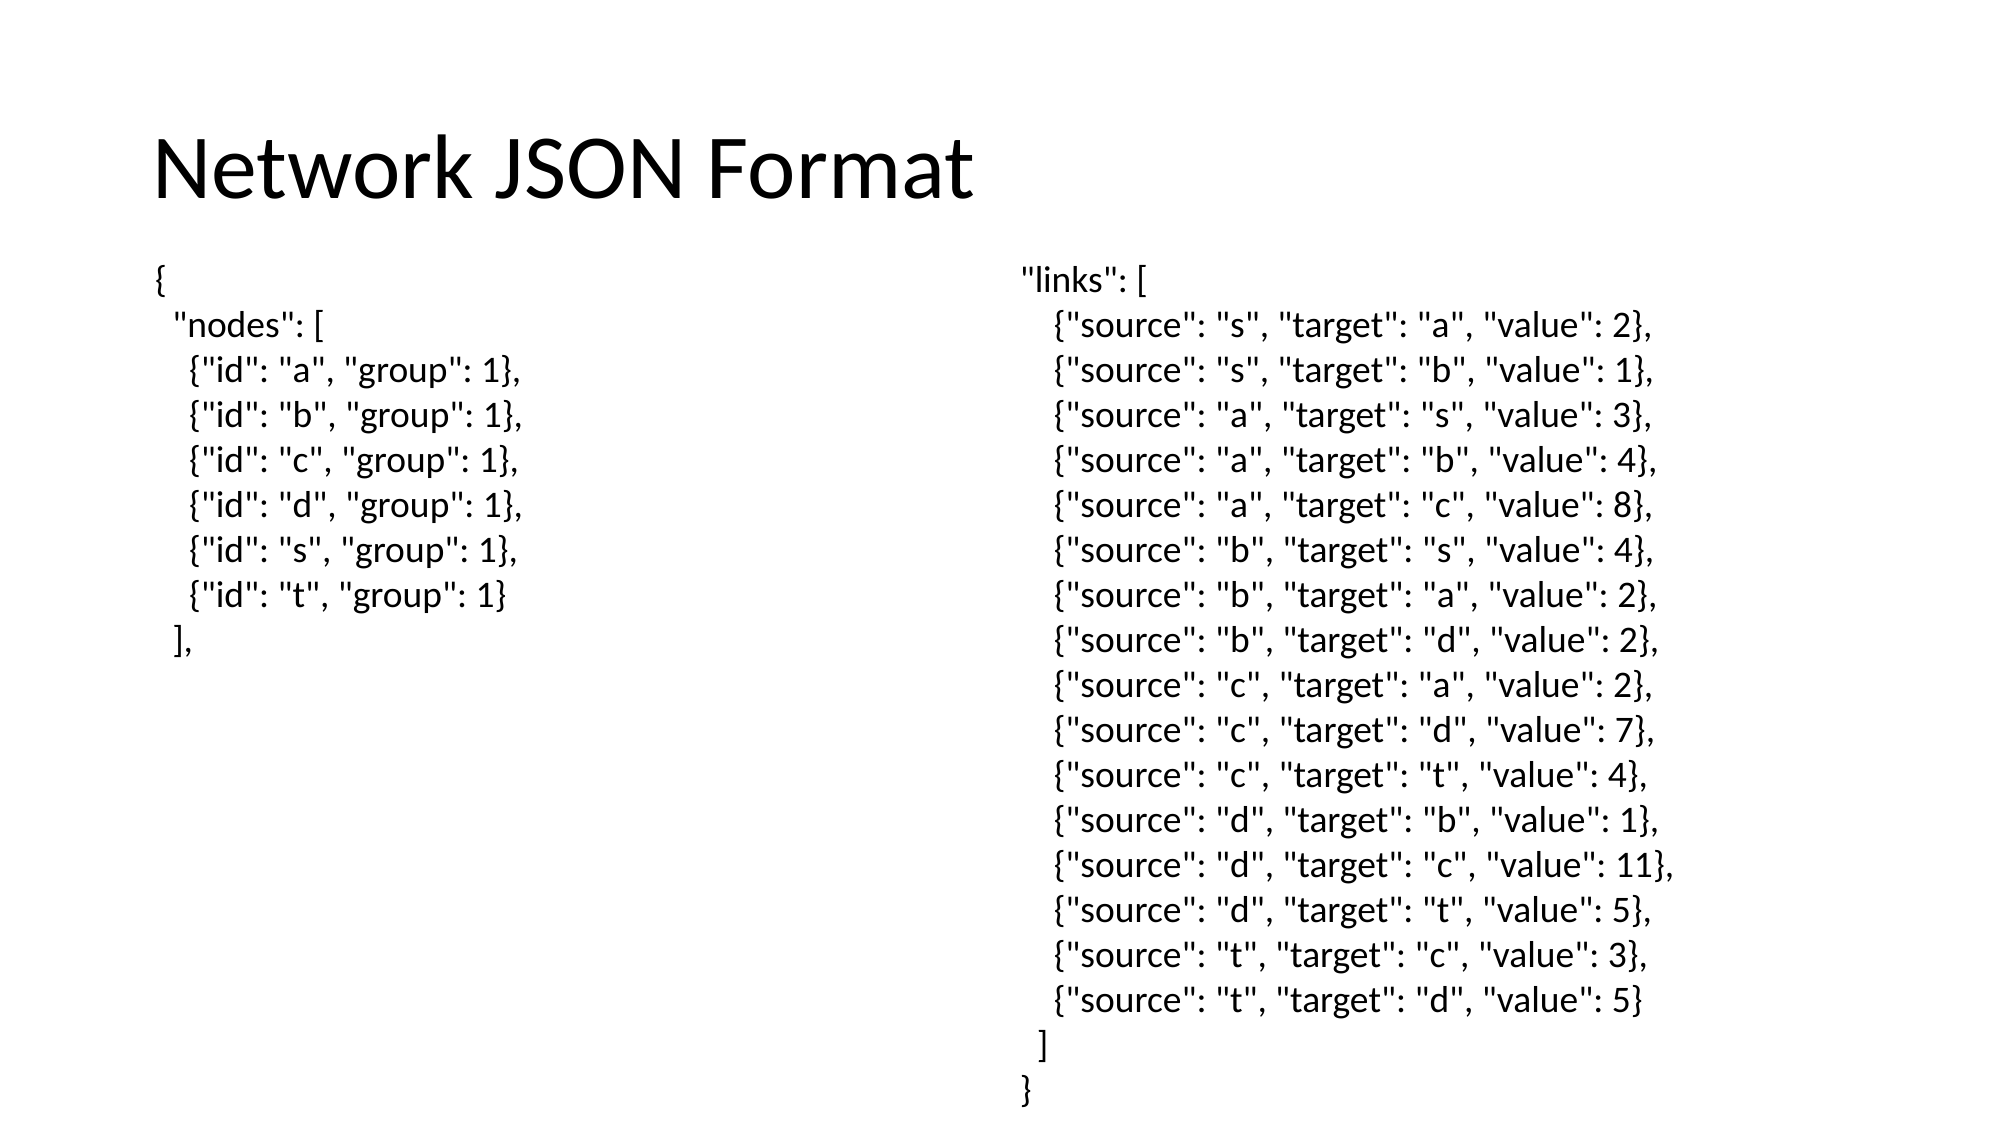

# Network JSON Format
{
  "nodes": [
    {"id": "a", "group": 1},
    {"id": "b", "group": 1},
    {"id": "c", "group": 1},
    {"id": "d", "group": 1},
    {"id": "s", "group": 1},
    {"id": "t", "group": 1}
  ],
"links": [
    {"source": "s", "target": "a", "value": 2},
    {"source": "s", "target": "b", "value": 1},
    {"source": "a", "target": "s", "value": 3},
    {"source": "a", "target": "b", "value": 4},
    {"source": "a", "target": "c", "value": 8},
    {"source": "b", "target": "s", "value": 4},
    {"source": "b", "target": "a", "value": 2},
    {"source": "b", "target": "d", "value": 2},
    {"source": "c", "target": "a", "value": 2},
    {"source": "c", "target": "d", "value": 7},
    {"source": "c", "target": "t", "value": 4},
    {"source": "d", "target": "b", "value": 1},
    {"source": "d", "target": "c", "value": 11},
    {"source": "d", "target": "t", "value": 5},
    {"source": "t", "target": "c", "value": 3},
    {"source": "t", "target": "d", "value": 5}
  ]
}